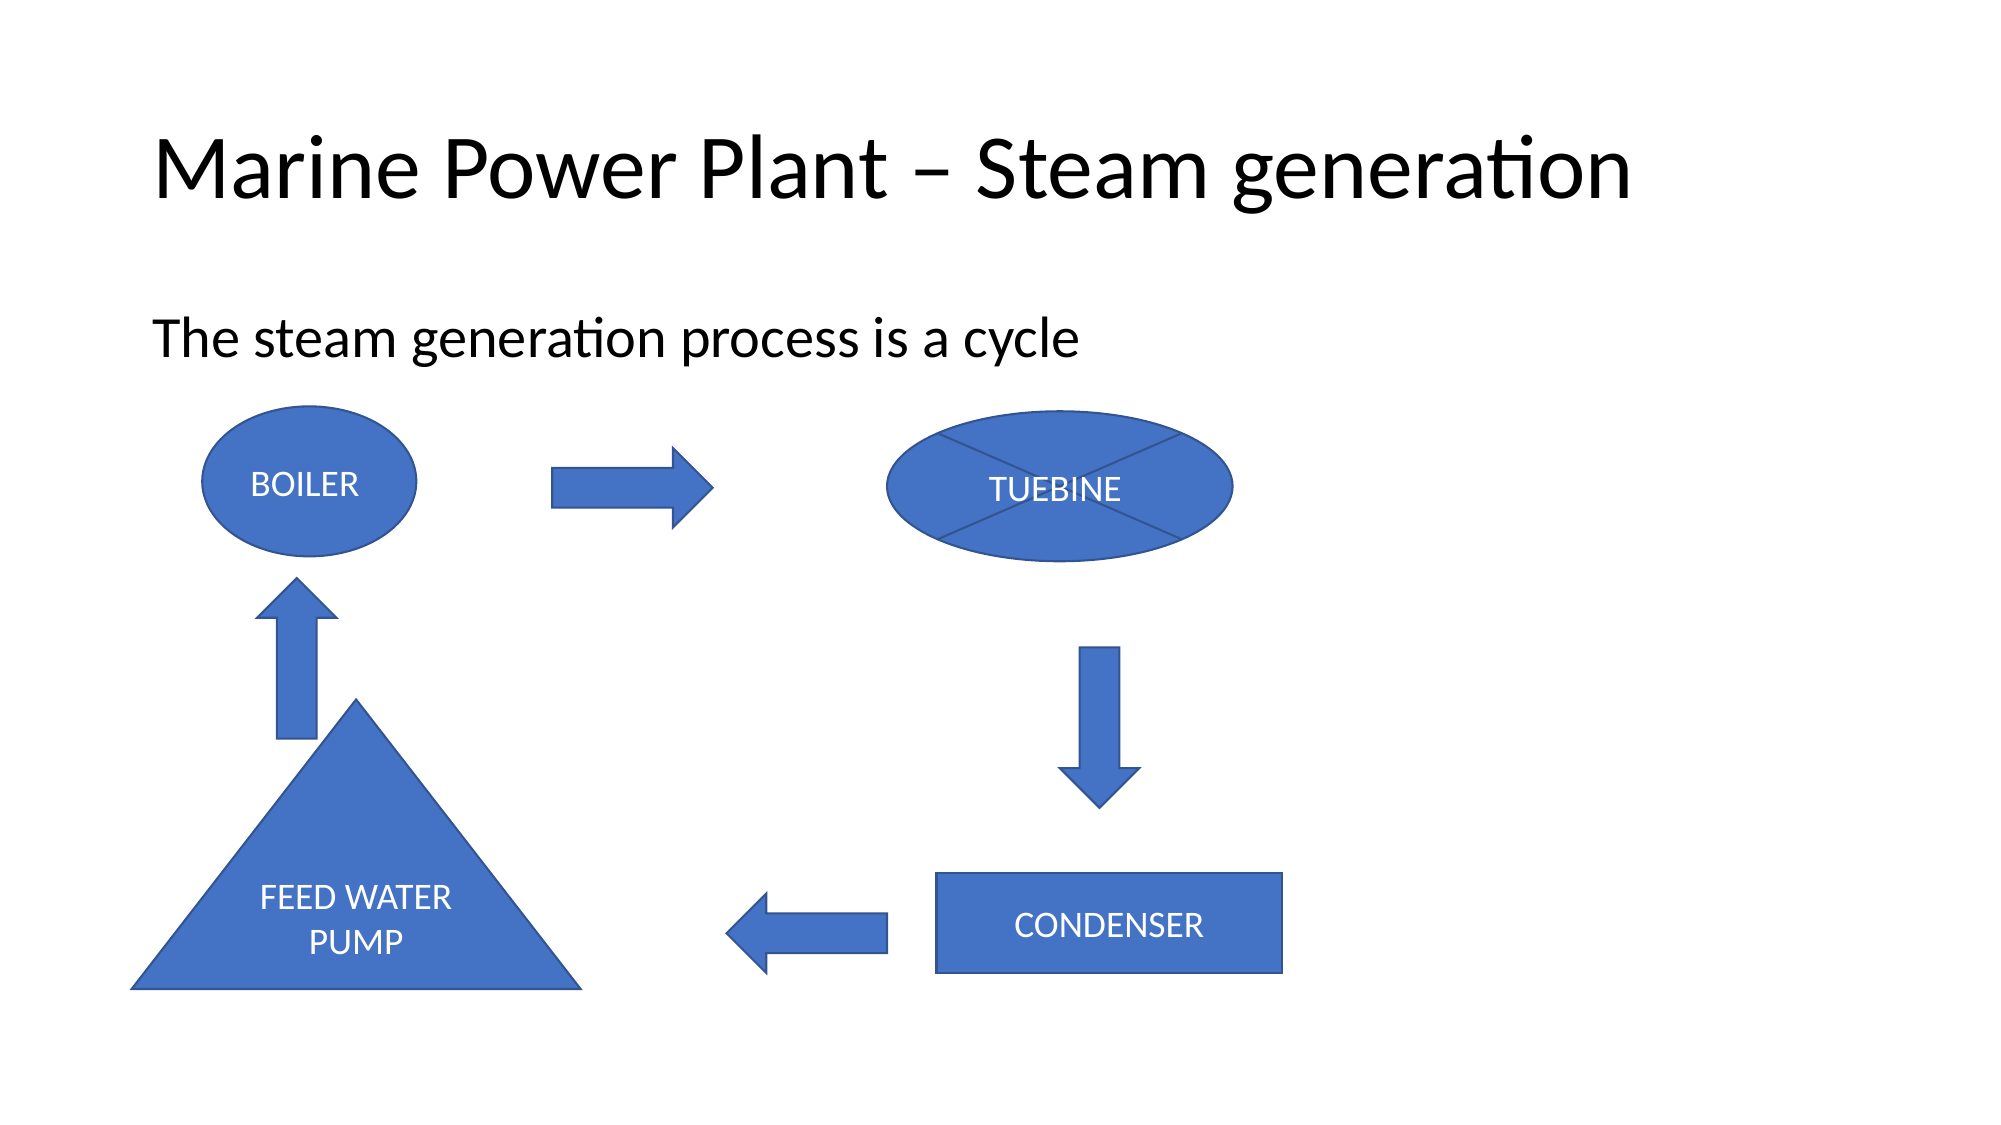

# Marine Power Plant – Steam generation
The steam generation process is a cycle
BOILER
TUEBINE

FEED WATER PUMP
CONDENSER